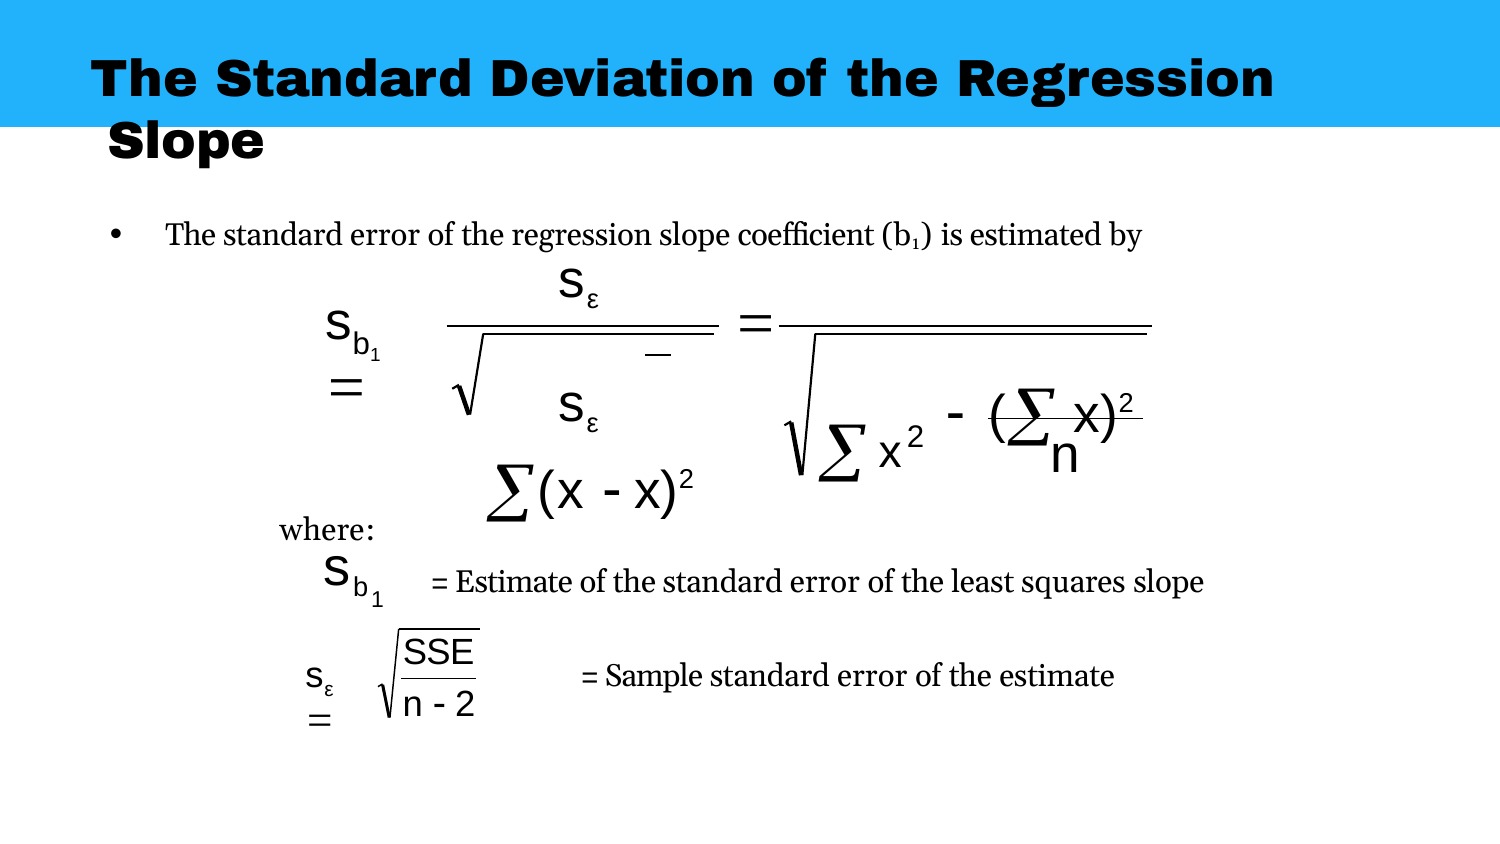

The Standard Deviation of the Regression  Slope
The standard error of the regression slope coefficient (b1) is estimated by
sε	sε
∑(x − x)2
s	=
=
(∑ x)2
b1
∑x2

−

n

where:
sb
= Estimate of the standard error of the least squares slope
1
SSE

s	=
= Sample standard error of the estimate
ε
n − 2